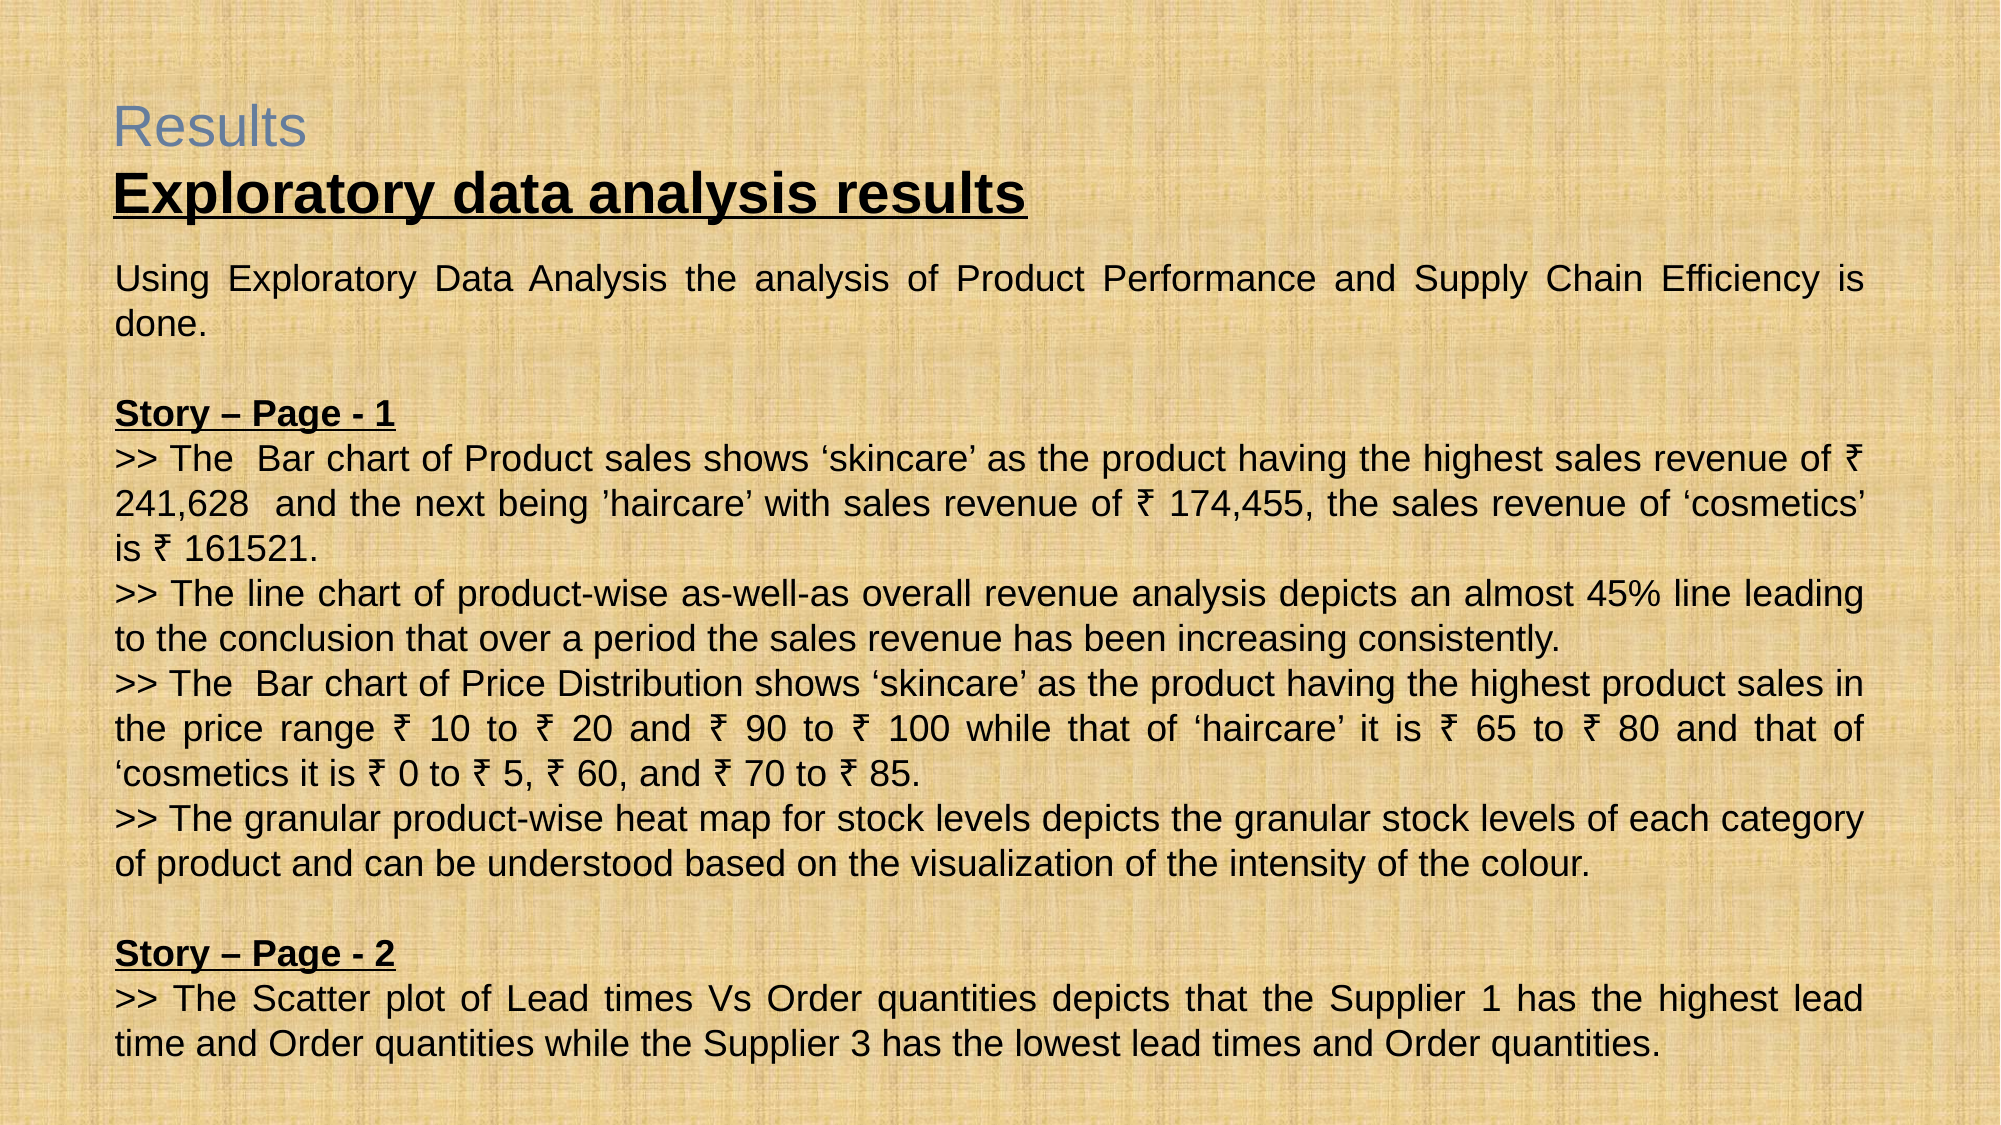

Results
Exploratory data analysis results
Using Exploratory Data Analysis the analysis of Product Performance and Supply Chain Efficiency is done.

Story – Page - 1
>> The  Bar chart of Product sales shows ‘skincare’ as the product having the highest sales revenue of ₹ 241,628  and the next being ’haircare’ with sales revenue of ₹ 174,455, the sales revenue of ‘cosmetics’ is ₹ 161521.
>> The line chart of product-wise as-well-as overall revenue analysis depicts an almost 45% line leading to the conclusion that over a period the sales revenue has been increasing consistently.
>> The  Bar chart of Price Distribution shows ‘skincare’ as the product having the highest product sales in the price range ₹ 10 to ₹ 20 and ₹ 90 to ₹ 100 while that of ‘haircare’ it is ₹ 65 to ₹ 80 and that of ‘cosmetics it is ₹ 0 to ₹ 5, ₹ 60, and ₹ 70 to ₹ 85.
>> The granular product-wise heat map for stock levels depicts the granular stock levels of each category of product and can be understood based on the visualization of the intensity of the colour.

Story – Page - 2
>> The Scatter plot of Lead times Vs Order quantities depicts that the Supplier 1 has the highest lead time and Order quantities while the Supplier 3 has the lowest lead times and Order quantities.